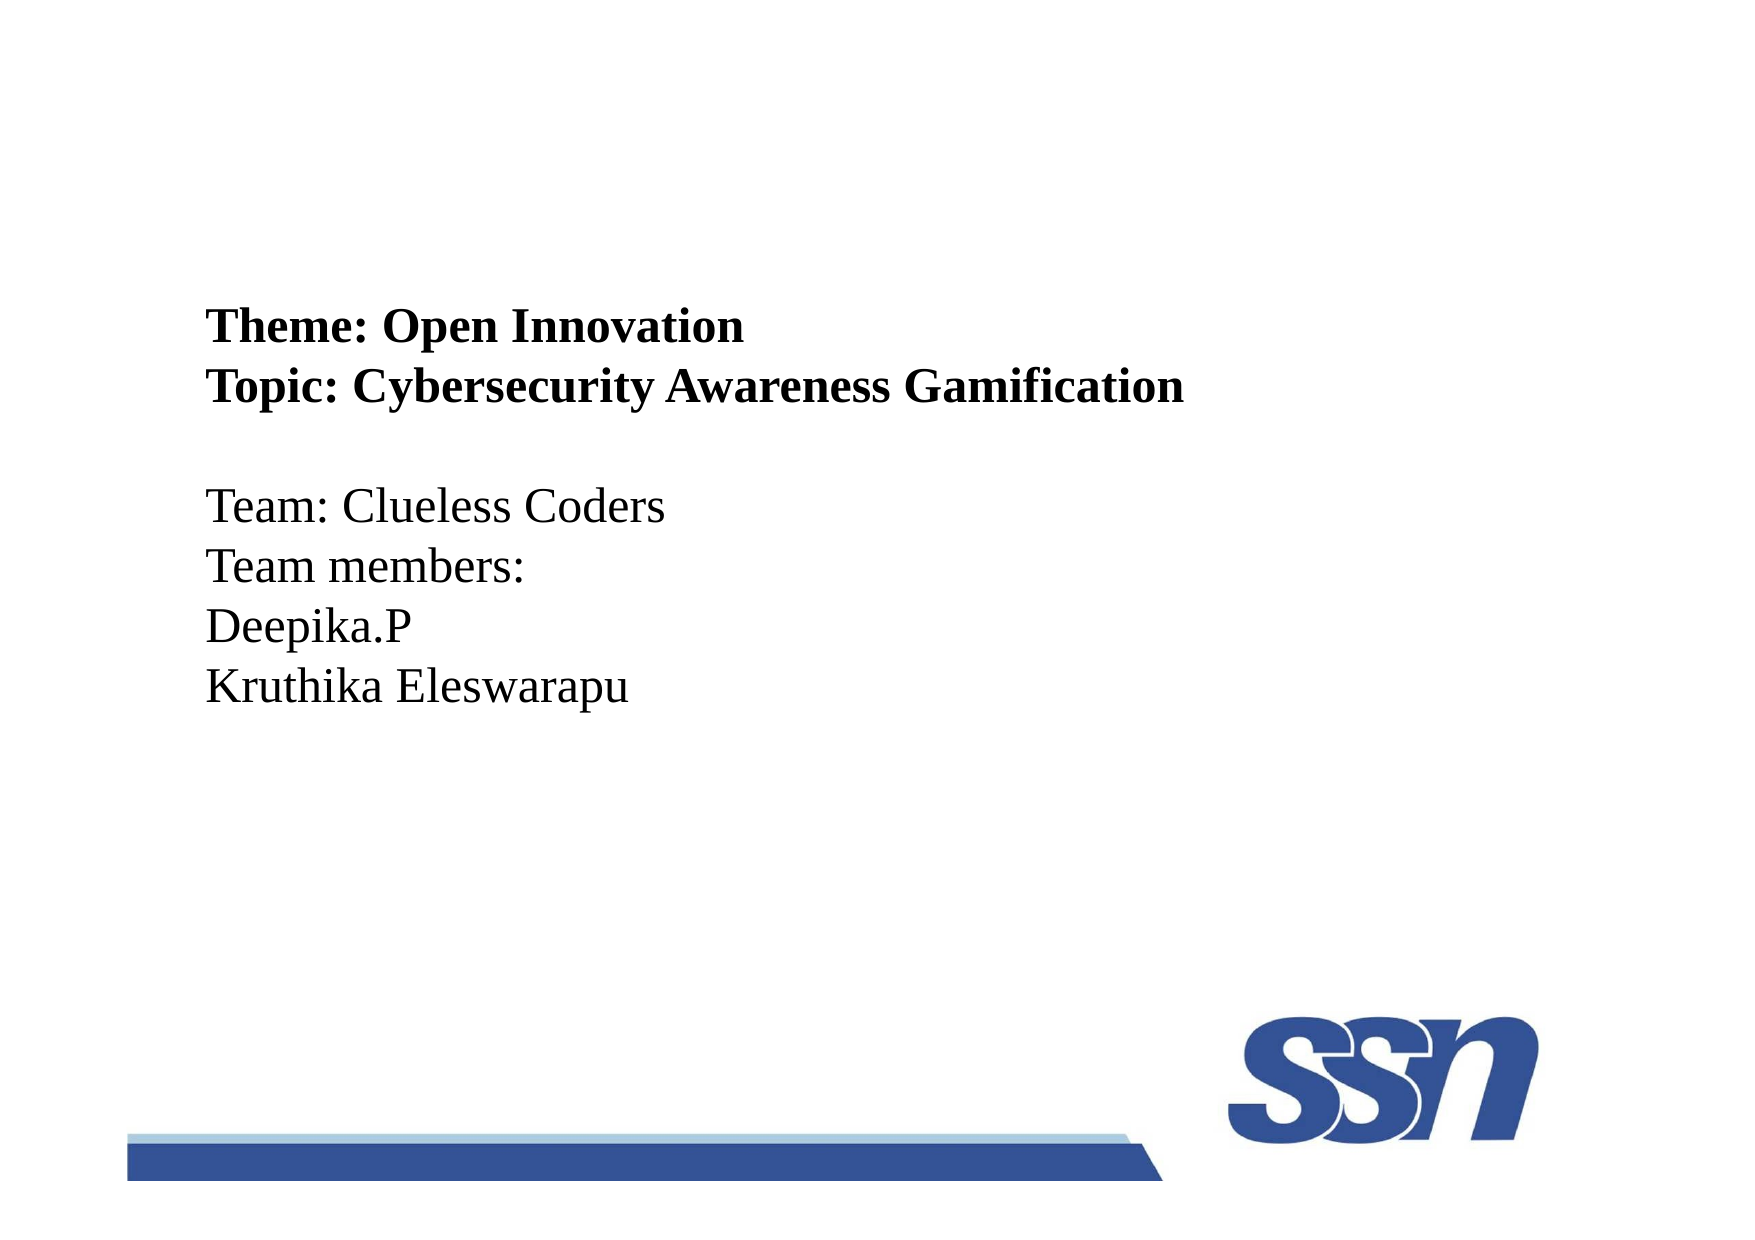

Theme: Open Innovation
Topic: Cybersecurity Awareness Gamification

Team: Clueless Coders
Team members:
Deepika.P
Kruthika Eleswarapu